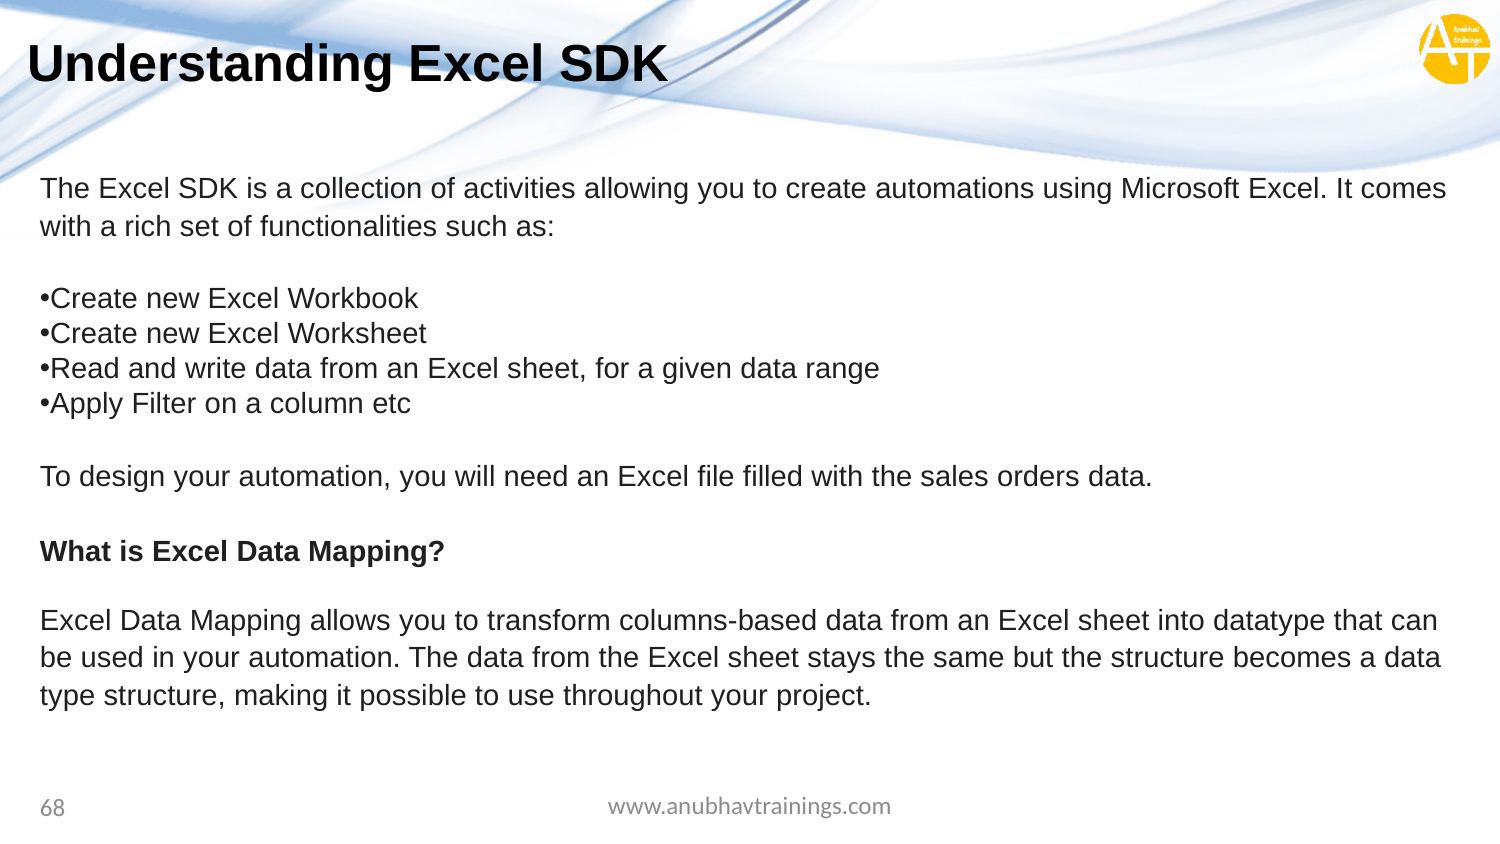

# Understanding Excel SDK
The Excel SDK is a collection of activities allowing you to create automations using Microsoft Excel. It comes with a rich set of functionalities such as:

Create new Excel Workbook
Create new Excel Worksheet
Read and write data from an Excel sheet, for a given data range
Apply Filter on a column etc

To design your automation, you will need an Excel file filled with the sales orders data.

What is Excel Data Mapping?
Excel Data Mapping allows you to transform columns-based data from an Excel sheet into datatype that can be used in your automation. The data from the Excel sheet stays the same but the structure becomes a data type structure, making it possible to use throughout your project.

www.anubhavtrainings.com
68